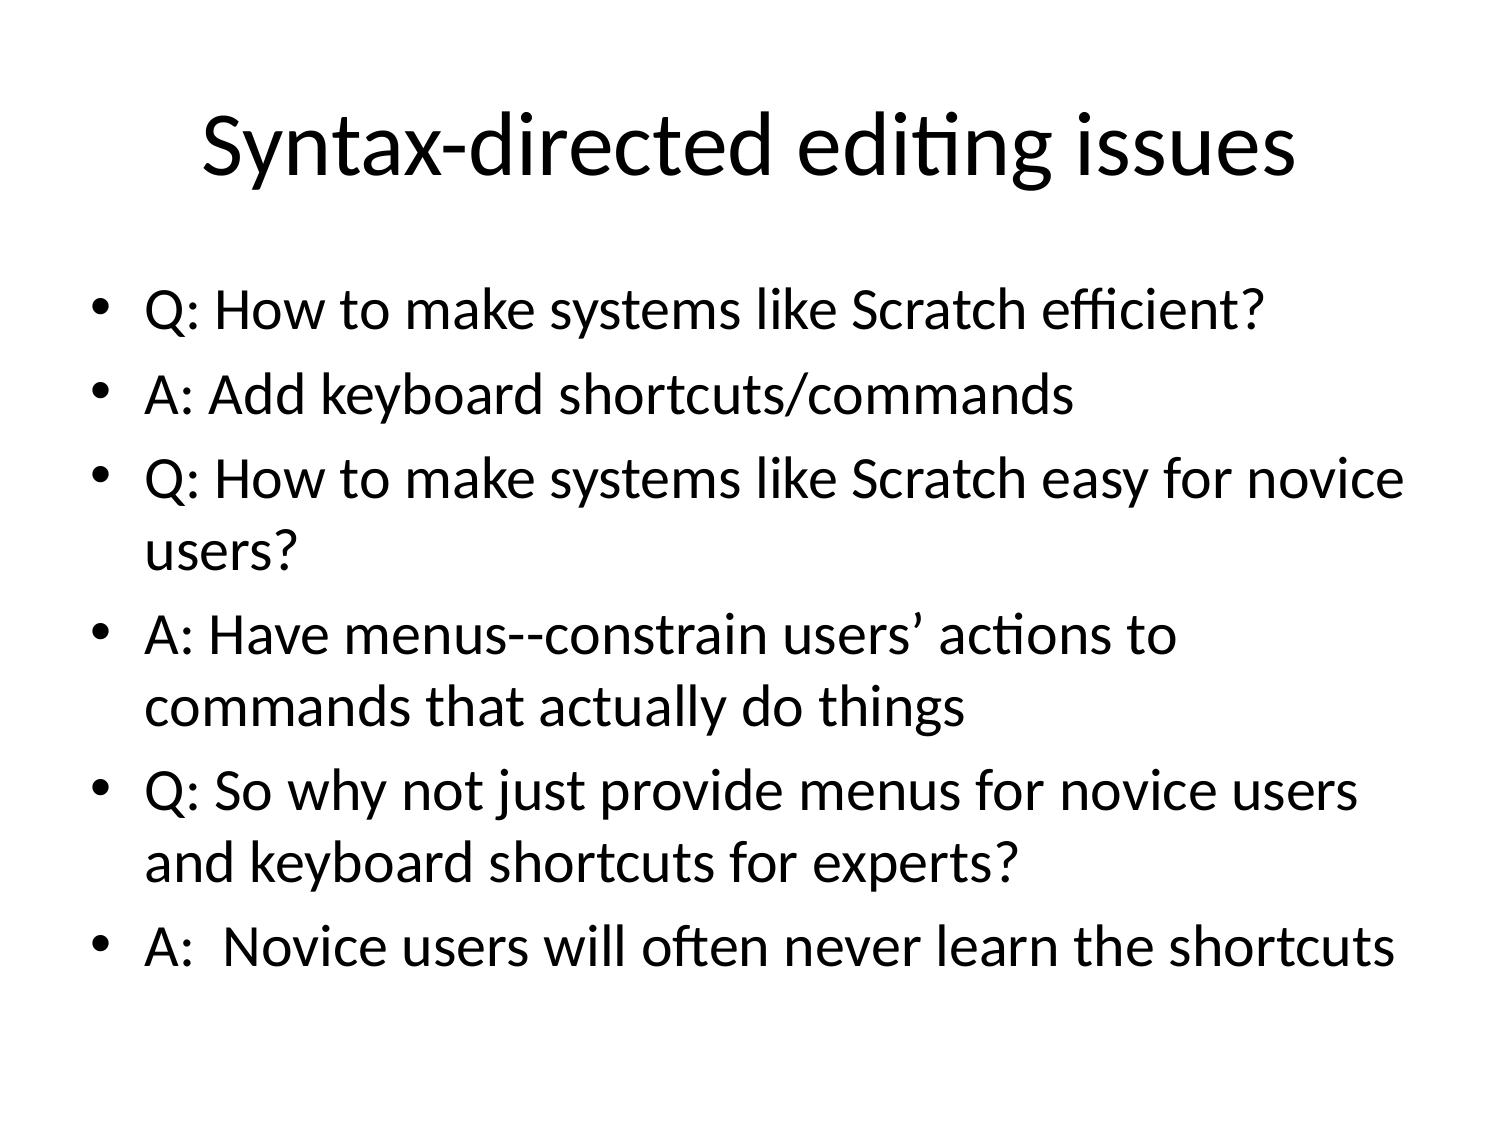

# Syntax-directed editing issues
Q: How to make systems like Scratch efficient?
A: Add keyboard shortcuts/commands
Q: How to make systems like Scratch easy for novice users?
A: Have menus--constrain users’ actions to commands that actually do things
Q: So why not just provide menus for novice users and keyboard shortcuts for experts?
A:  Novice users will often never learn the shortcuts